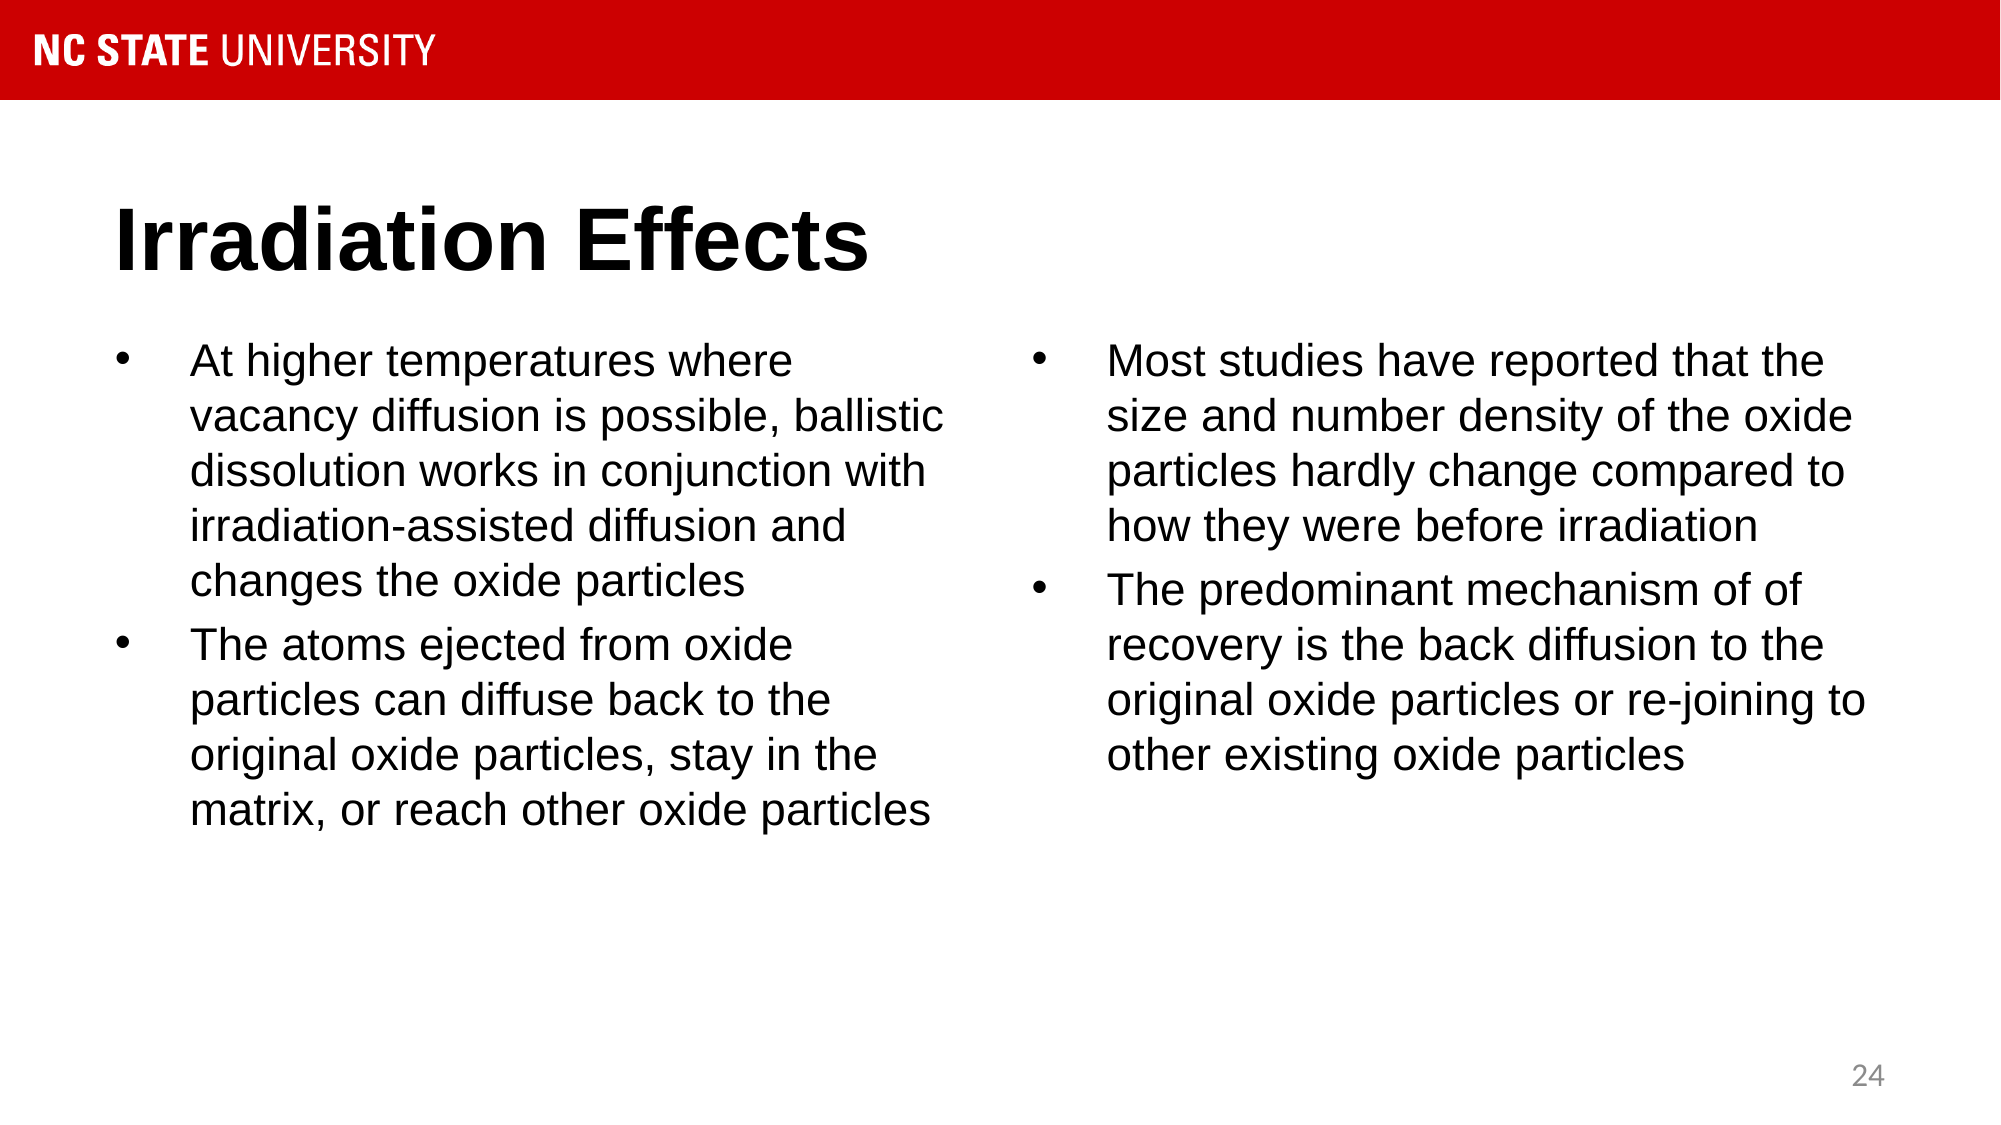

# Irradiation Effects
At higher temperatures where vacancy diffusion is possible, ballistic dissolution works in conjunction with irradiation-assisted diffusion and changes the oxide particles
The atoms ejected from oxide particles can diffuse back to the original oxide particles, stay in the matrix, or reach other oxide particles

Most studies have reported that the size and number density of the oxide particles hardly change compared to how they were before irradiation
The predominant mechanism of of recovery is the back diffusion to the original oxide particles or re-joining to other existing oxide particles

24